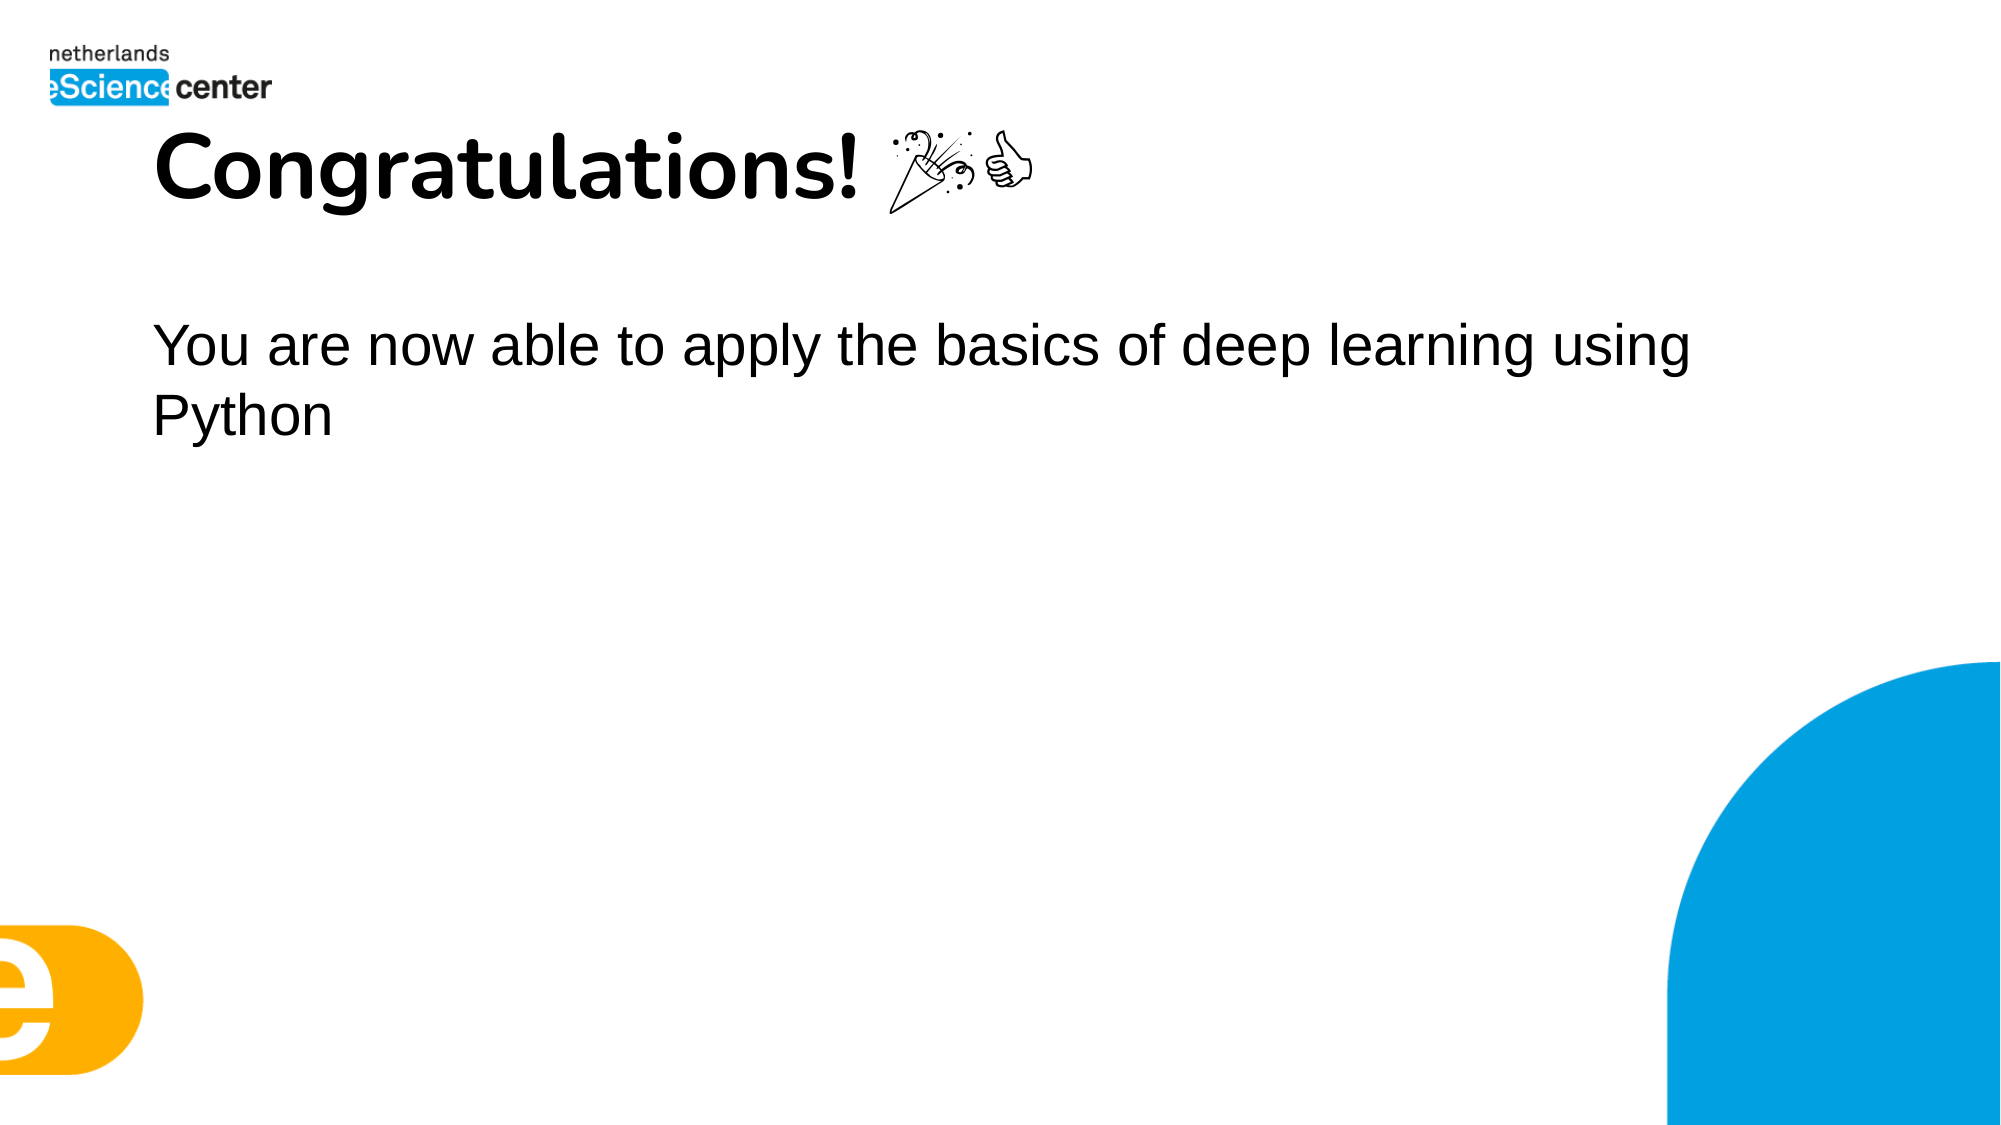

# Congratulations! 🎉👍
You are now able to apply the basics of deep learning using Python